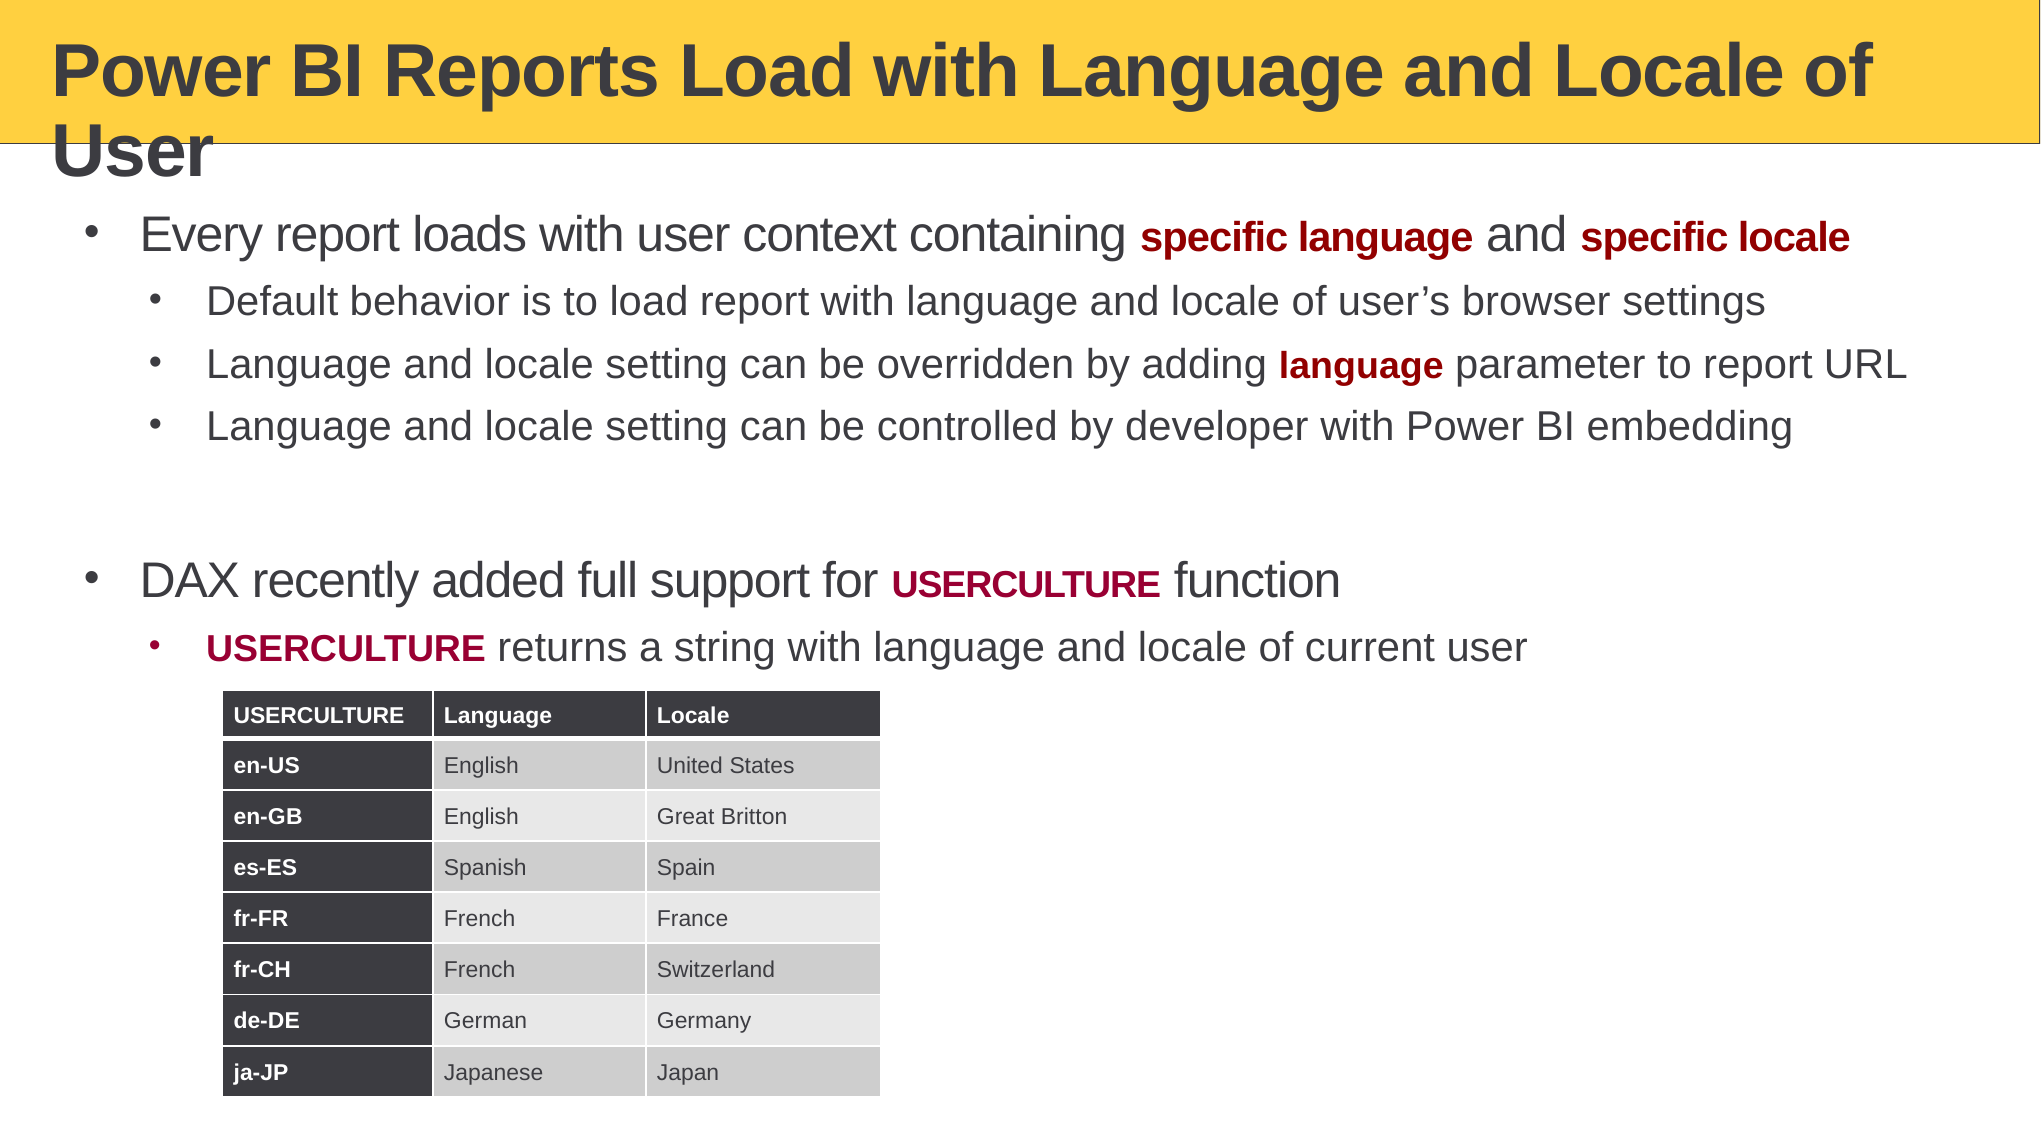

# Power BI Reports Load with Language and Locale of User
Every report loads with user context containing specific language and specific locale
Default behavior is to load report with language and locale of user’s browser settings
Language and locale setting can be overridden by adding language parameter to report URL
Language and locale setting can be controlled by developer with Power BI embedding

DAX recently added full support for USERCULTURE function
USERCULTURE returns a string with language and locale of current user

| USERCULTURE | Language | Locale |
| --- | --- | --- |
| en-US | English | United States |
| en-GB | English | Great Britton |
| es-ES | Spanish | Spain |
| fr-FR | French | France |
| fr-CH | French | Switzerland |
| de-DE | German | Germany |
| ja-JP | Japanese | Japan |